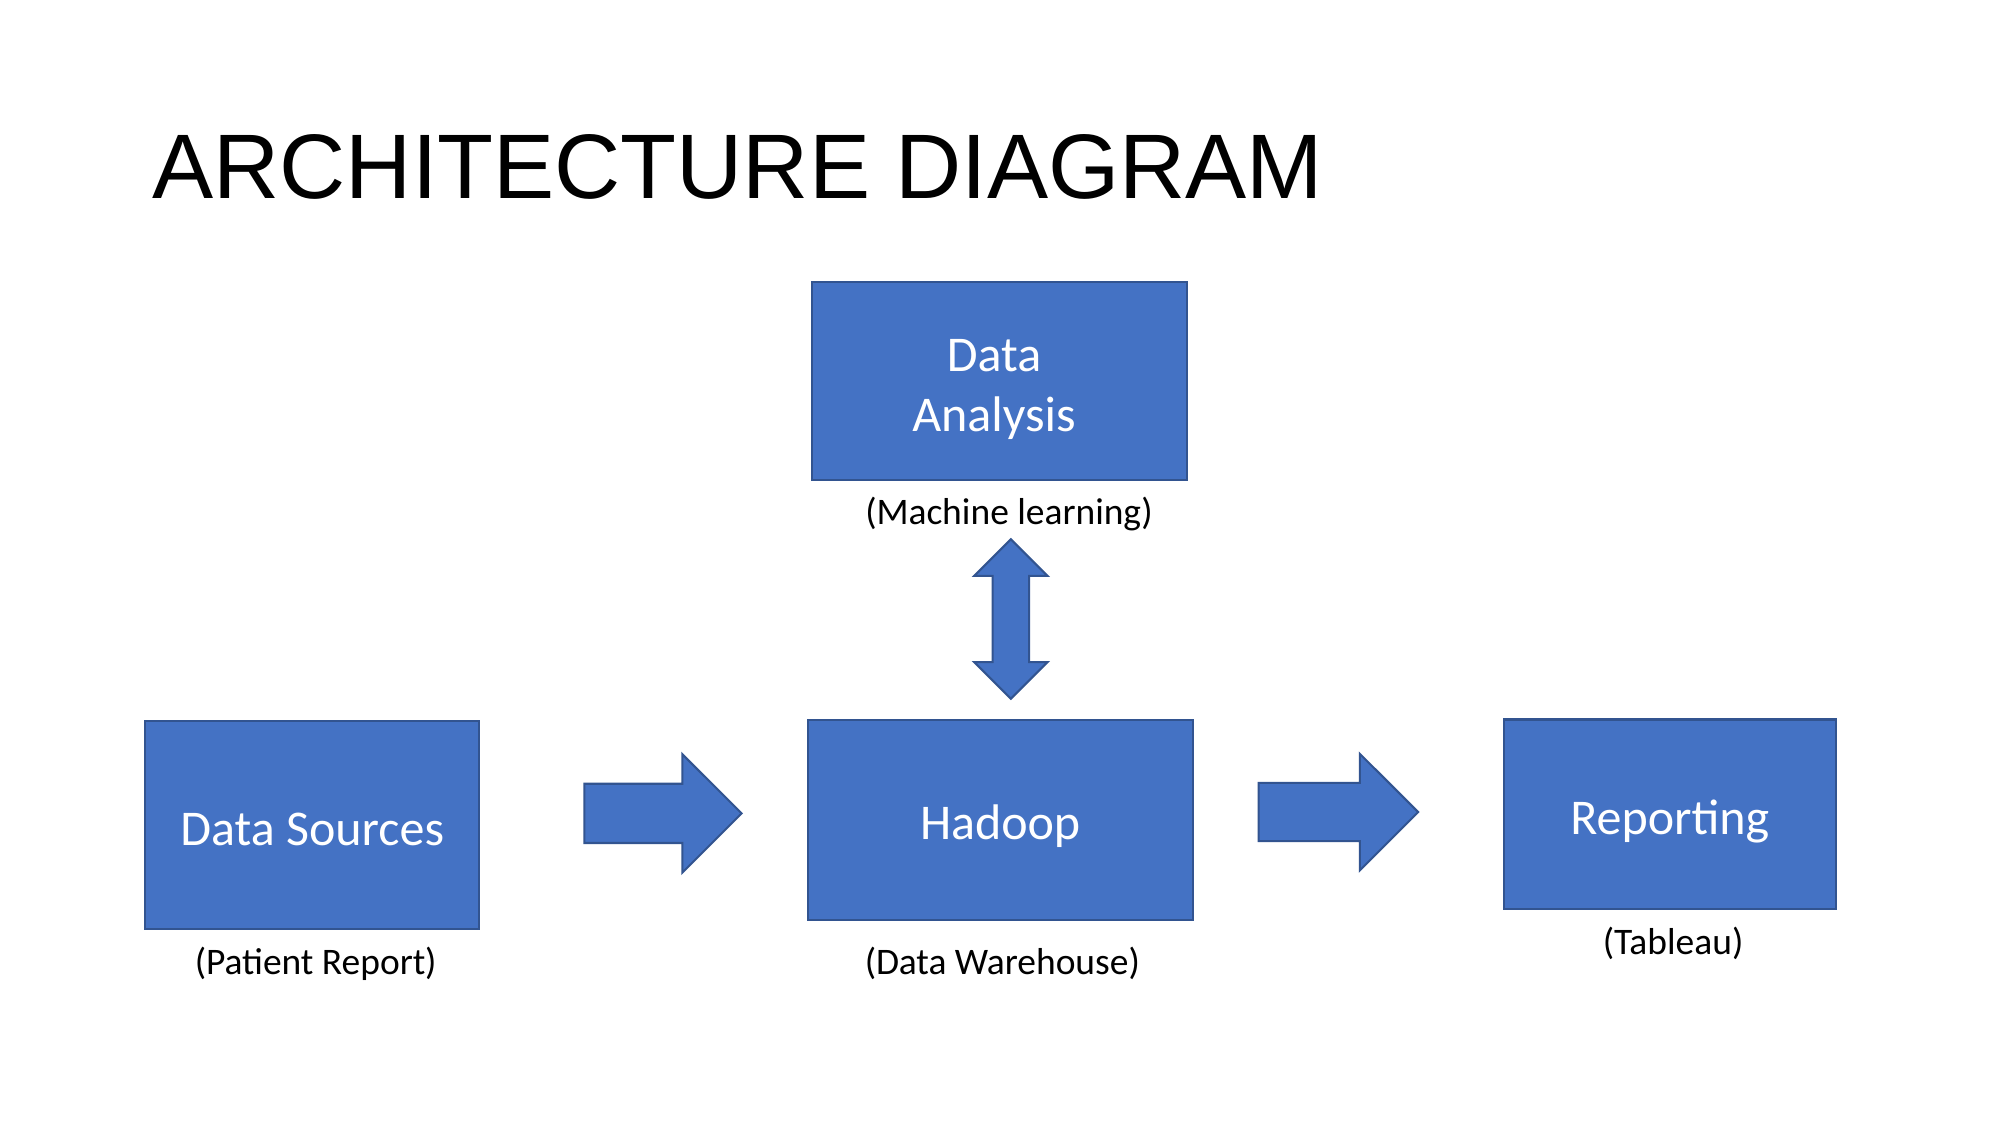

# ARCHITECTURE DIAGRAM
Data
Analysis
(Machine learning)

Reporting
Hadoop
Data Sources

       (Tableau)
(Data Warehouse)
(Patient Report)